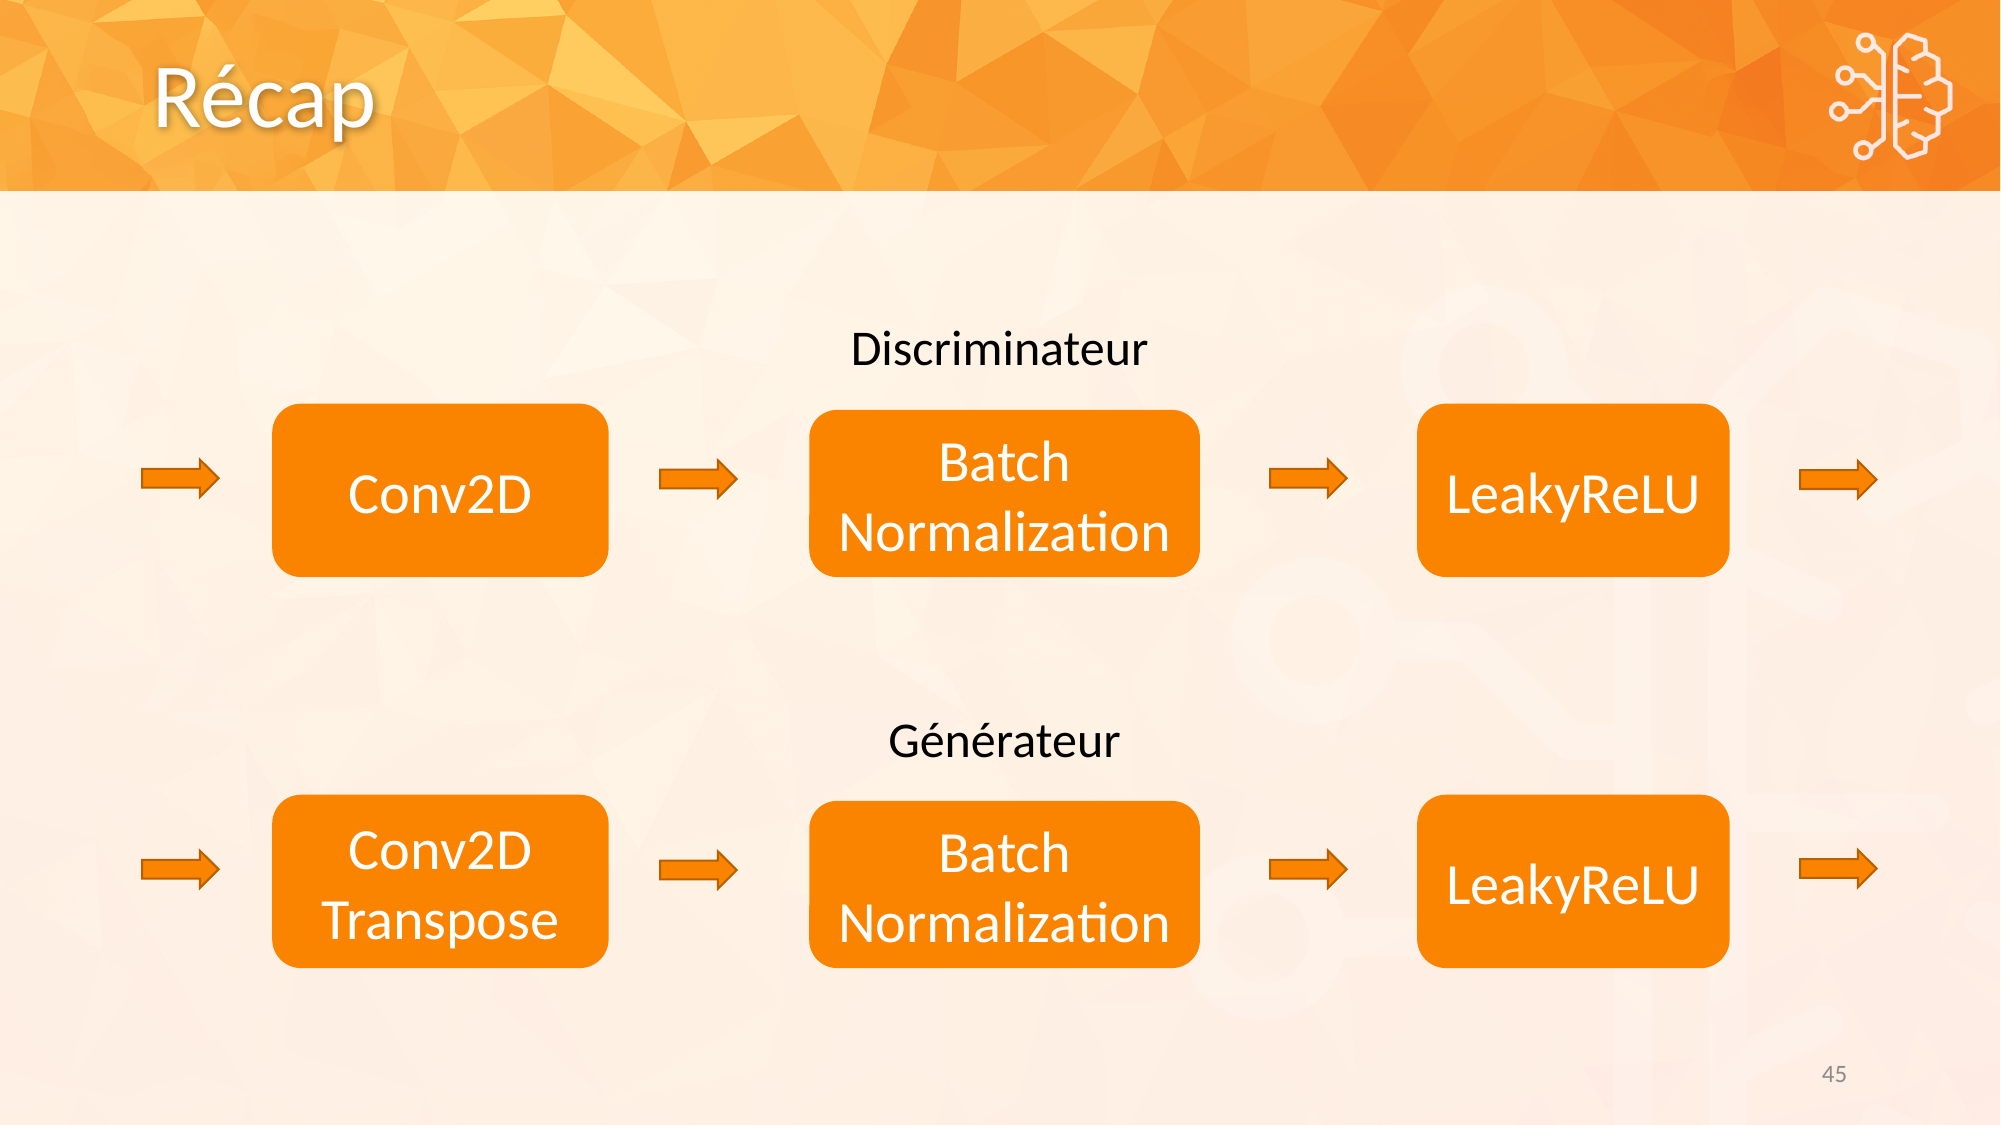

# Récap
Discriminateur
Conv2D
LeakyReLU
Batch Normalization

Générateur
Conv2D
Transpose
LeakyReLU
Batch Normalization

45